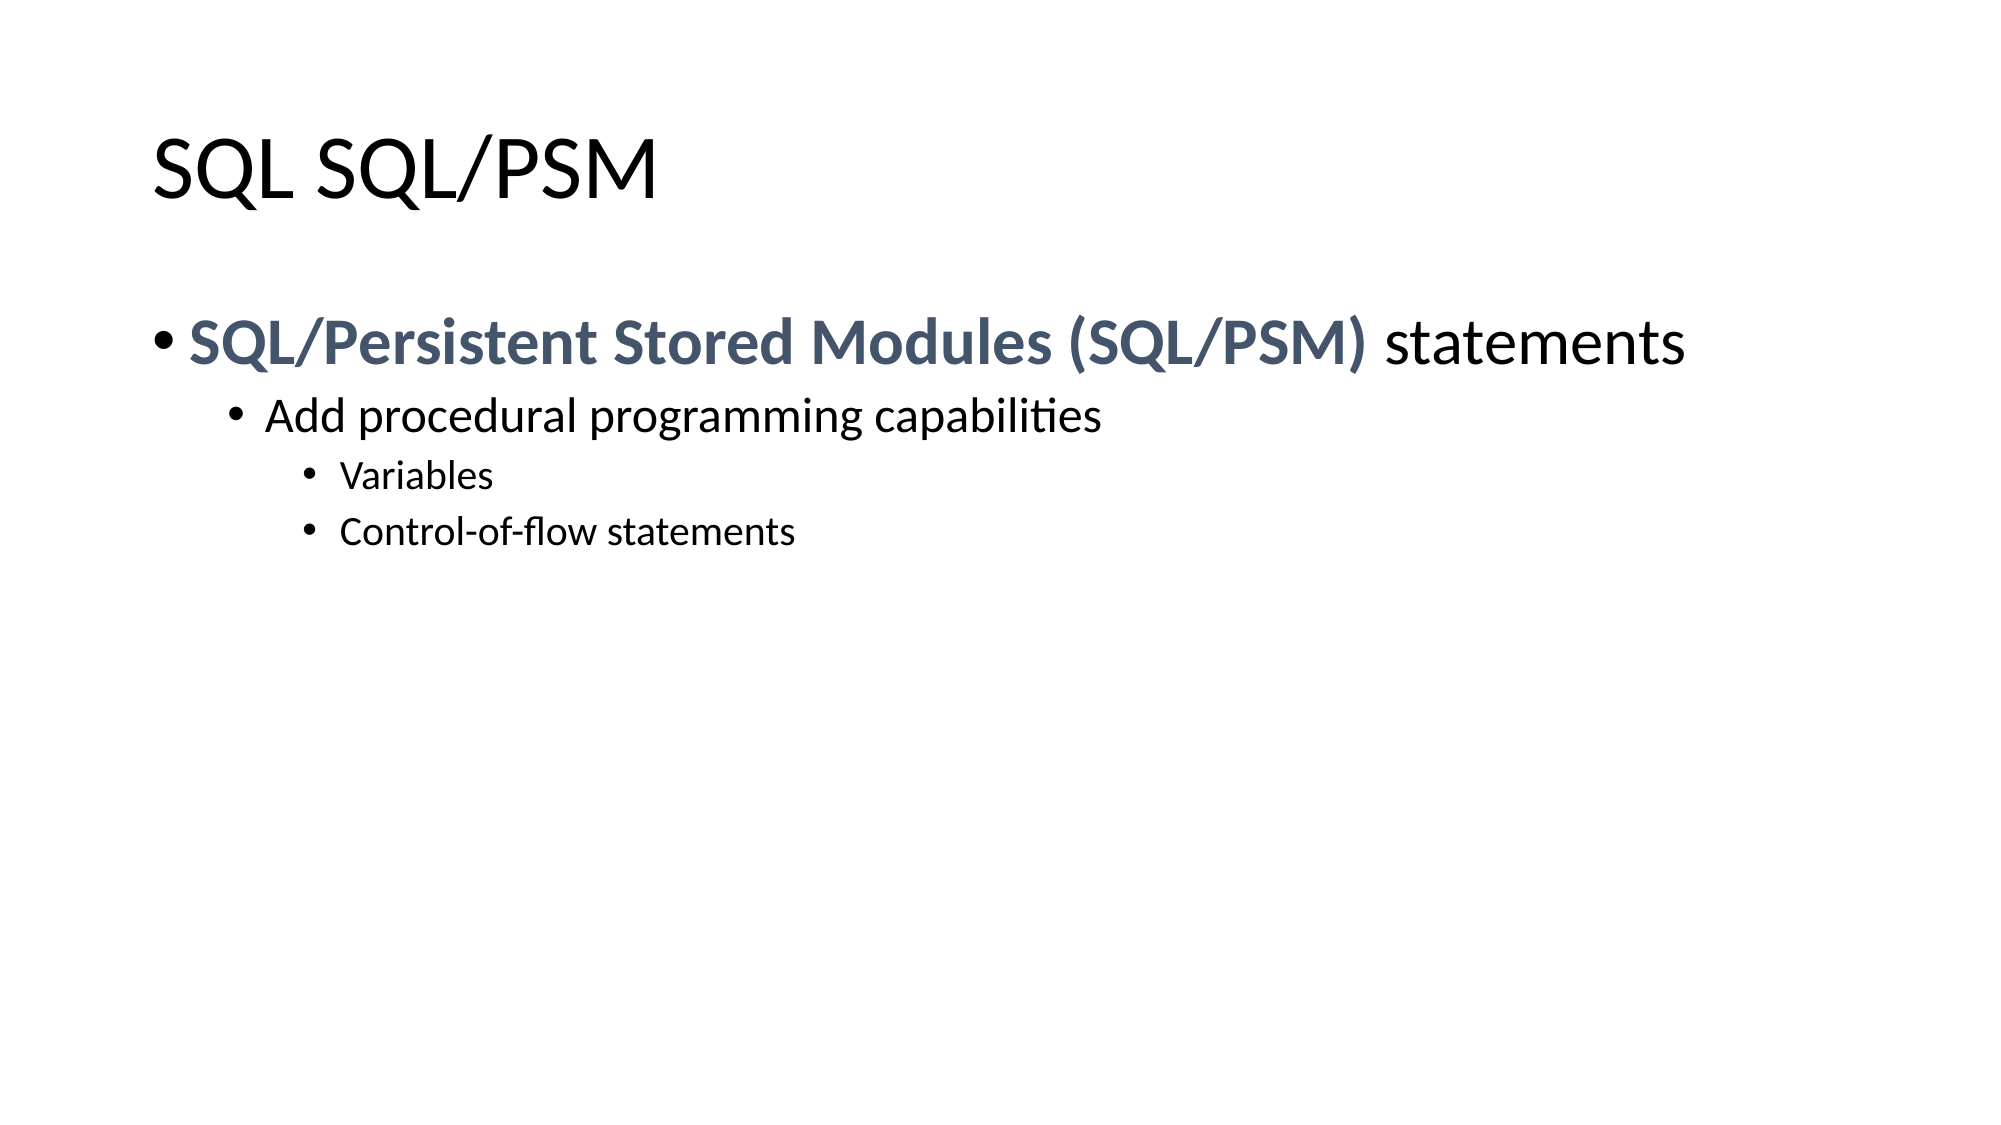

# SQL SQL/PSM
SQL/Persistent Stored Modules (SQL/PSM) statements
Add procedural programming capabilities
Variables
Control-of-flow statements